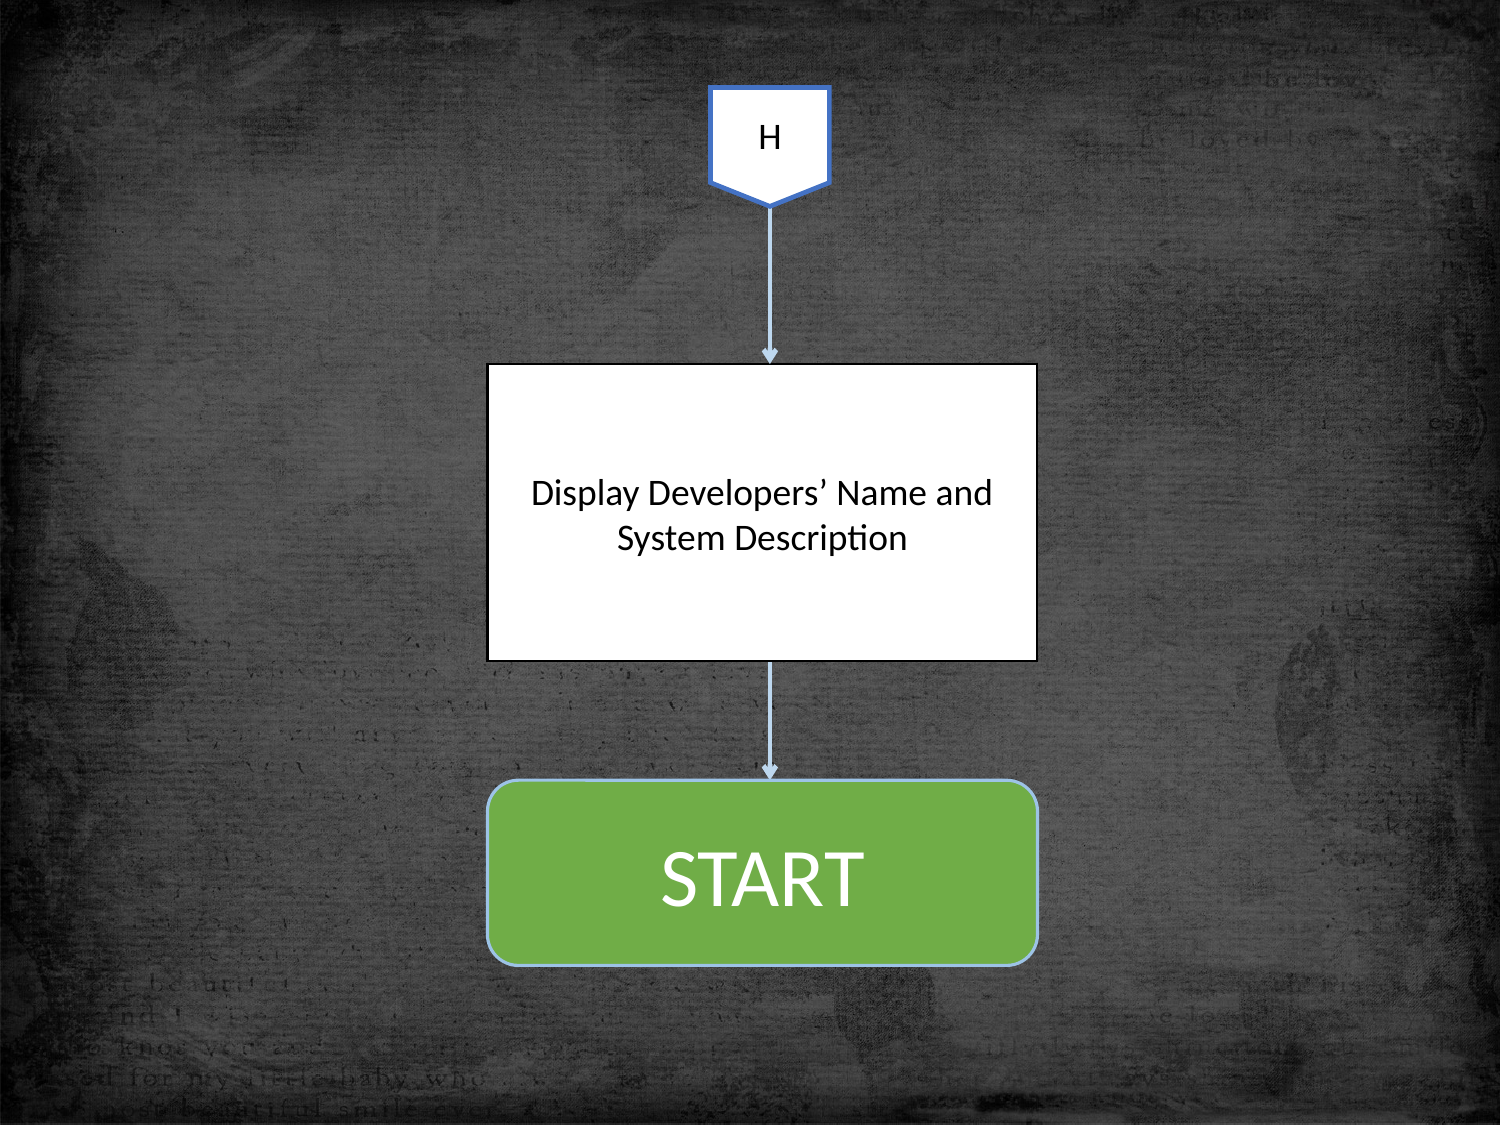

H
Display Developers’ Name and System Description
START